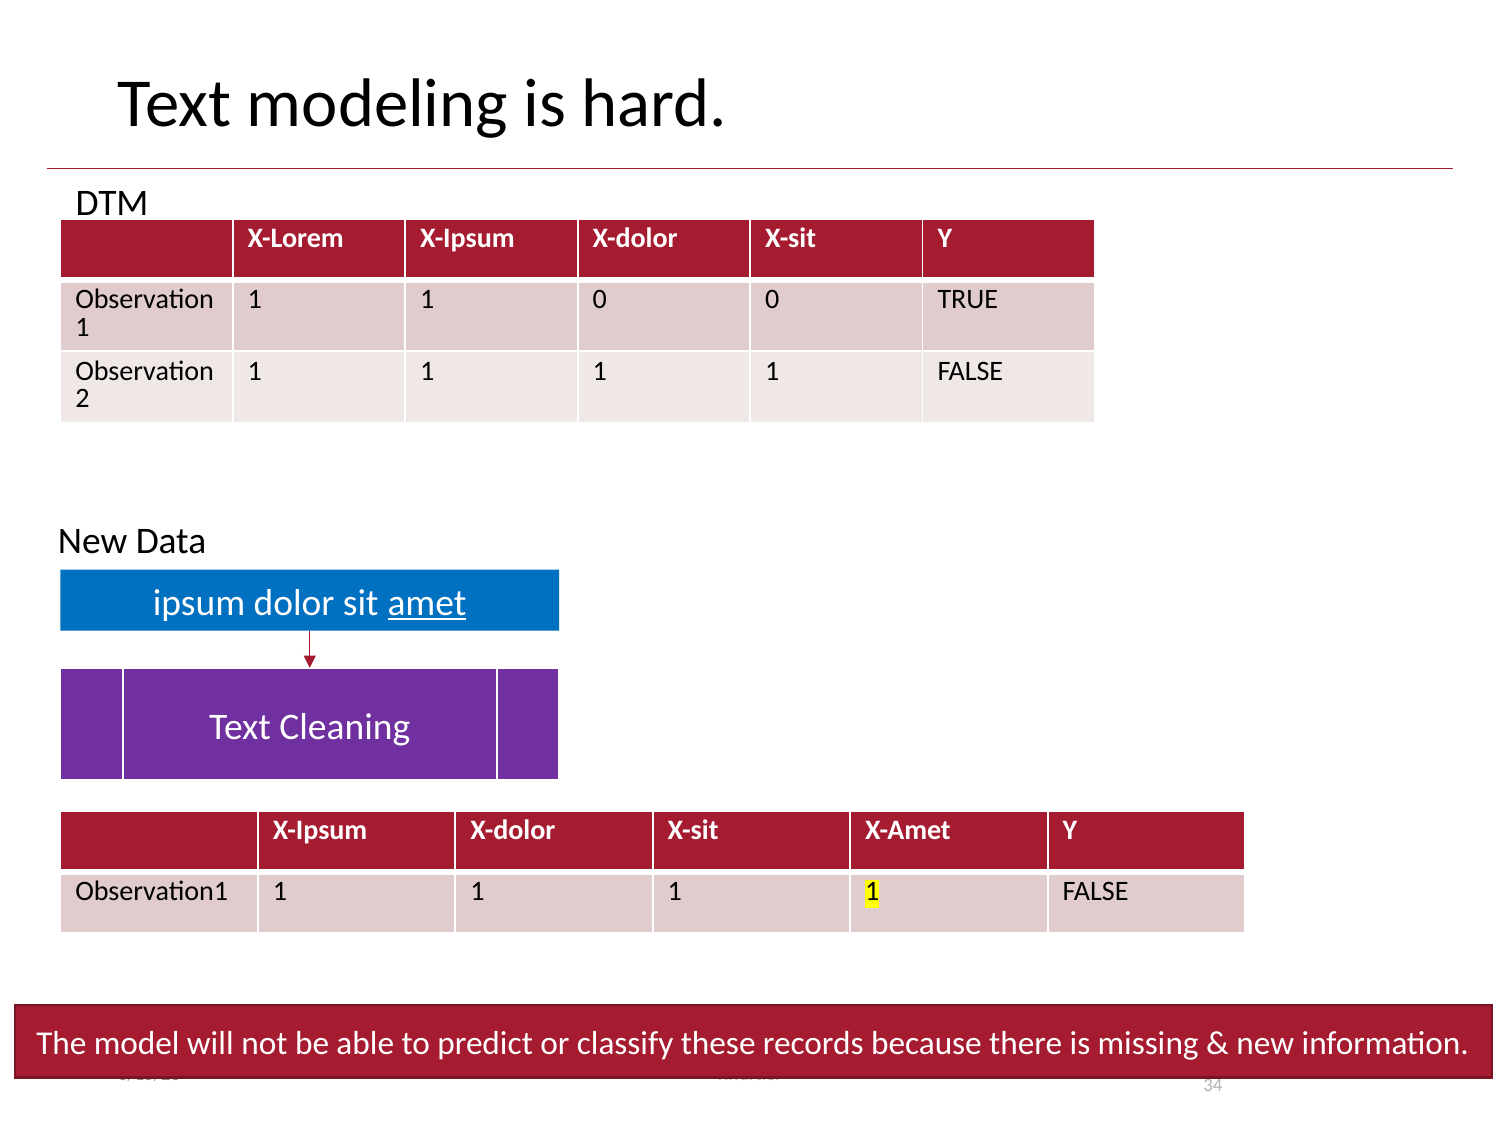

# Text modeling is hard.
DTM
|  | X-Lorem | X-Ipsum | X-dolor | X-sit | Y |
| --- | --- | --- | --- | --- | --- |
| Observation1 | 1 | 1 | 0 | 0 | TRUE |
| Observation2 | 1 | 1 | 1 | 1 | FALSE |
New Data
ipsum dolor sit amet
Text Cleaning
|  | X-Ipsum | X-dolor | X-sit | X-Amet | Y |
| --- | --- | --- | --- | --- | --- |
| Observation1 | 1 | 1 | 1 | 1 | FALSE |
The model will not be able to predict or classify these records because there is missing & new information.
8/15/23
Kwartler
34